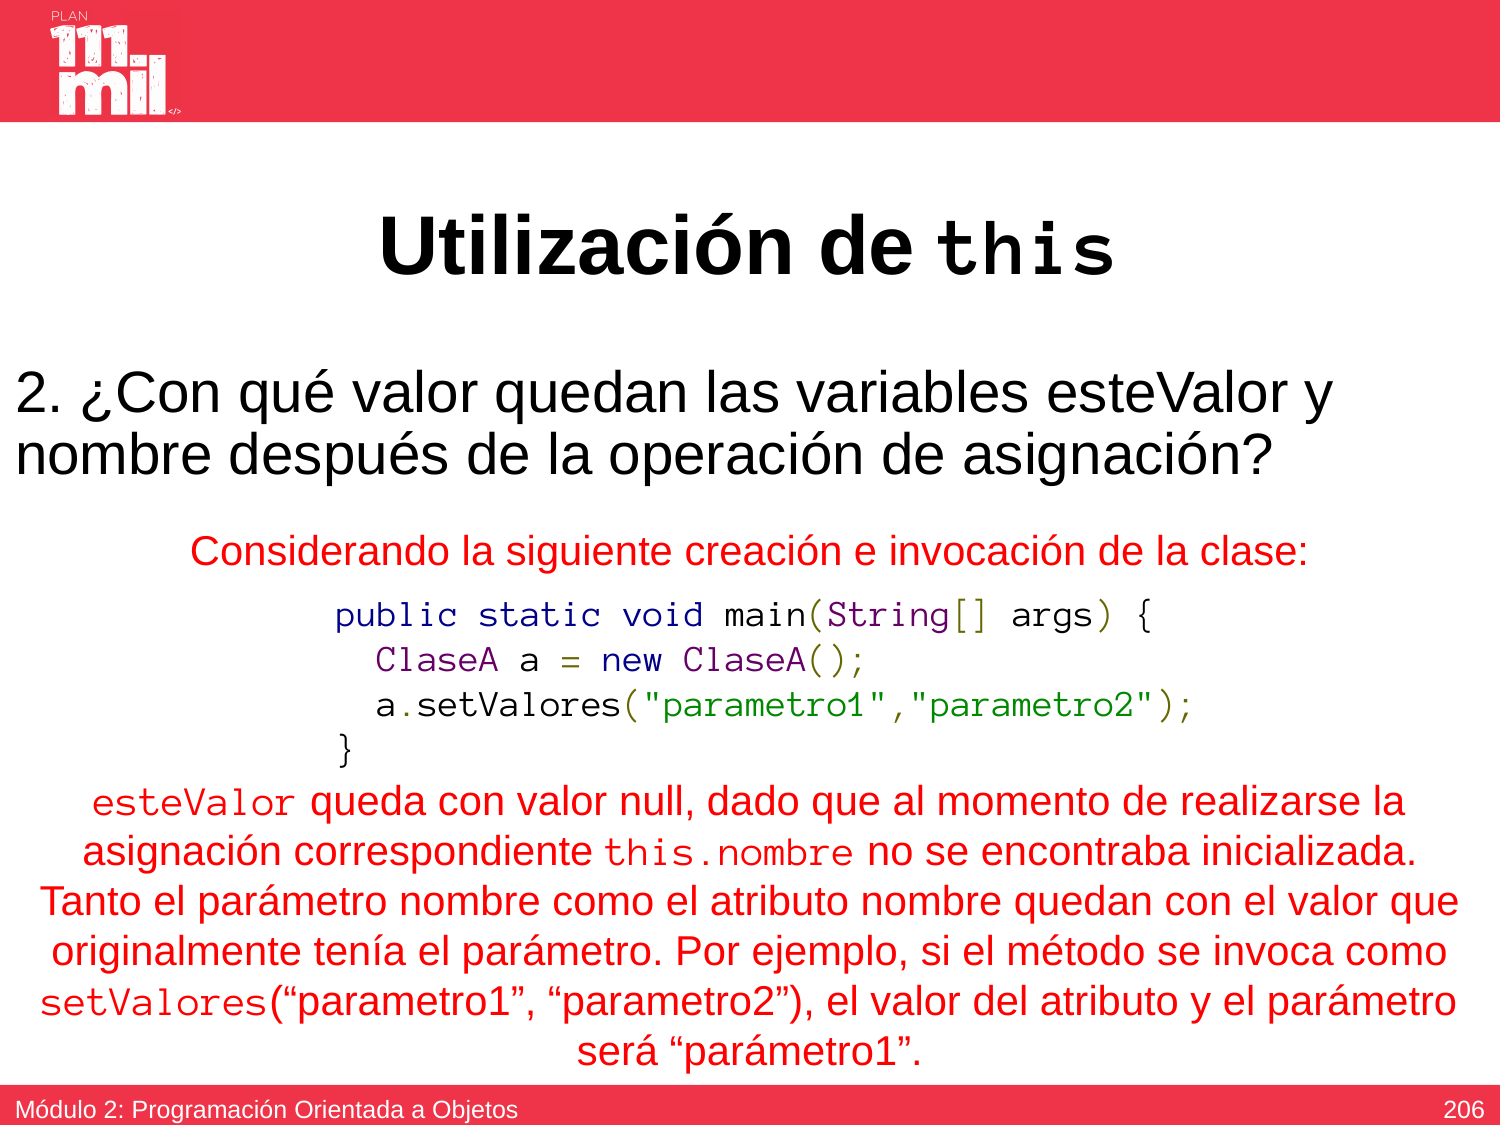

# Utilización de this
2. ¿Con qué valor quedan las variables esteValor y nombre después de la operación de asignación?

Considerando la siguiente creación e invocación de la clase:

esteValor queda con valor null, dado que al momento de realizarse la asignación correspondiente this.nombre no se encontraba inicializada.
Tanto el parámetro nombre como el atributo nombre quedan con el valor que originalmente tenía el parámetro. Por ejemplo, si el método se invoca como setValores(“parametro1”, “parametro2”), el valor del atributo y el parámetro será “parámetro1”.
public static void main(String[] args) {
  ClaseA a = new ClaseA();
  a.setValores("parametro1","parametro2");
}
206
Módulo 2: Programación Orientada a Objetos